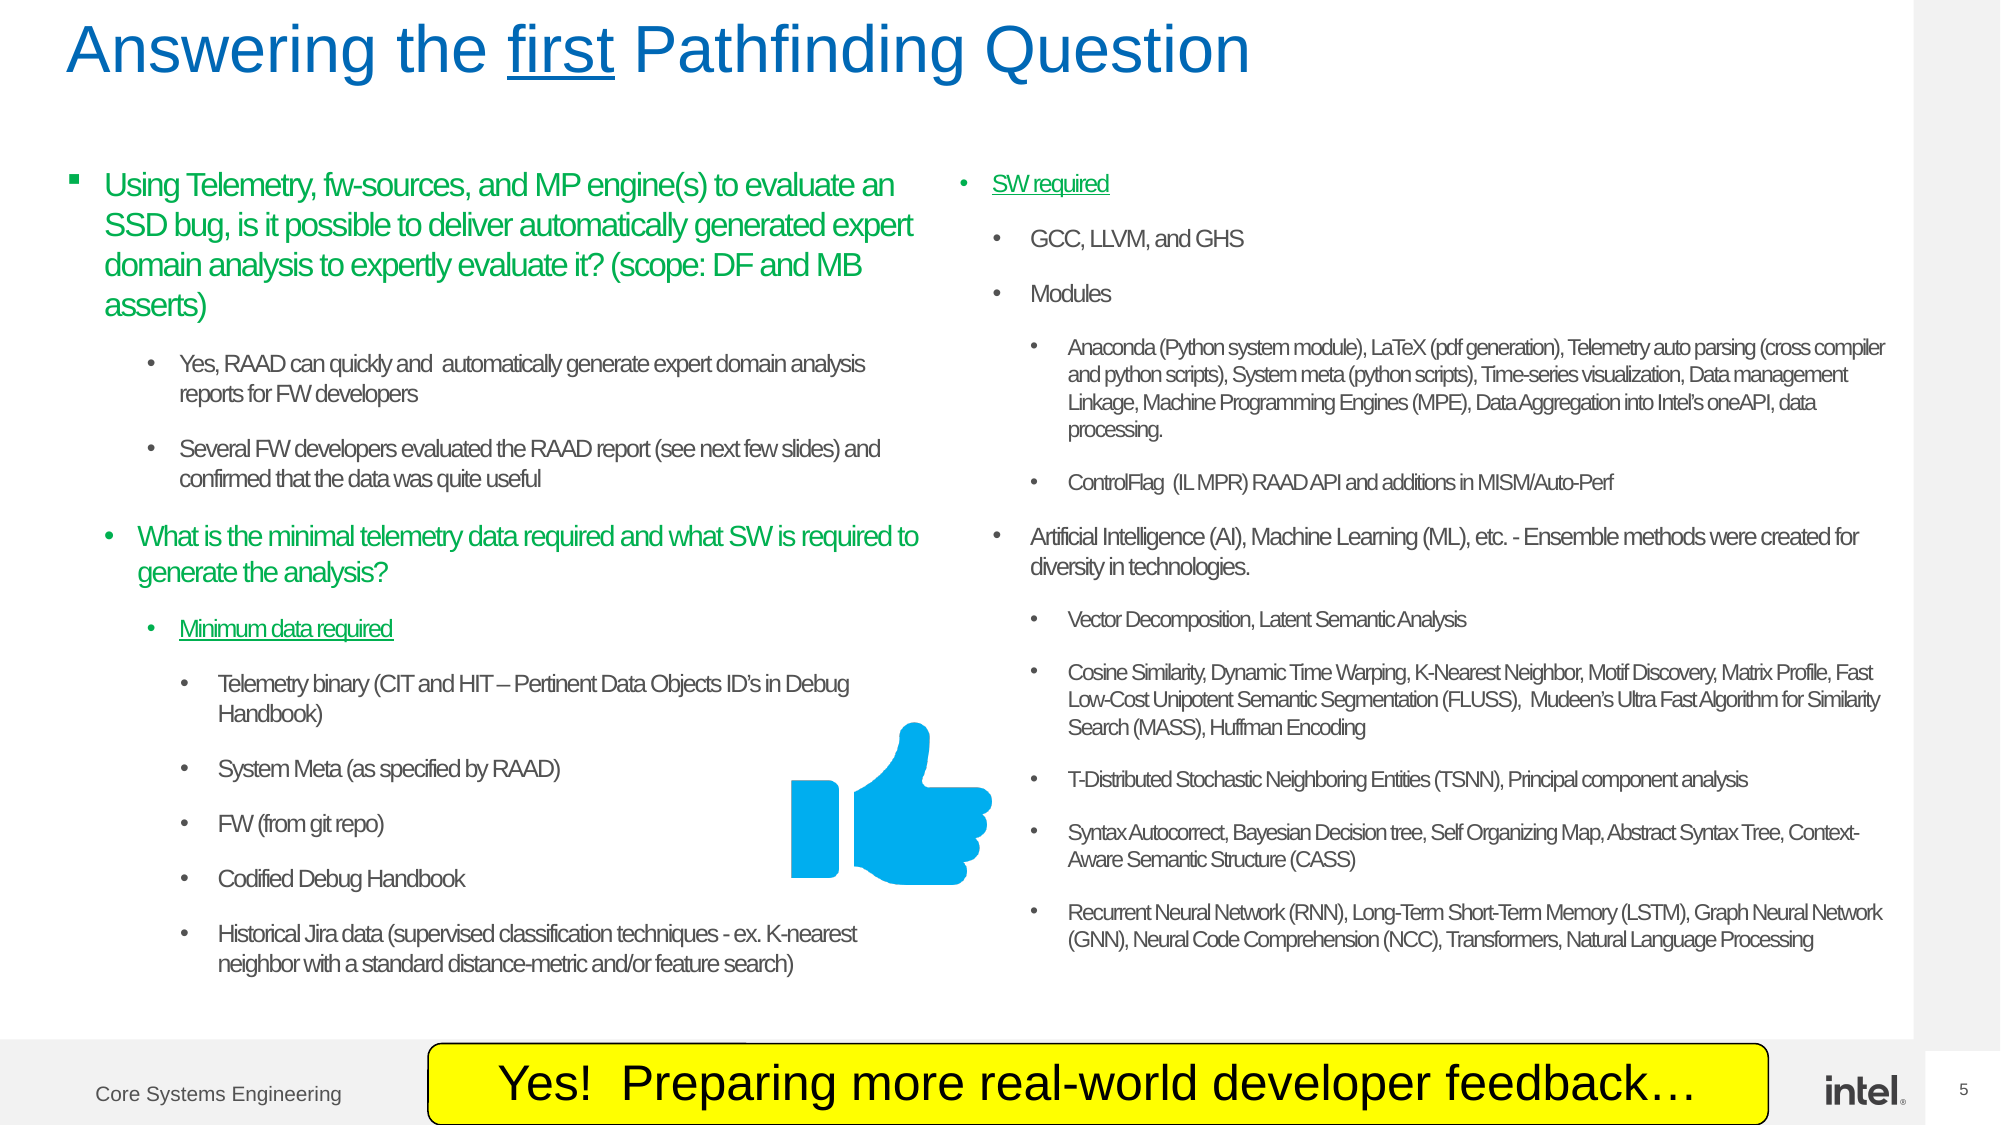

# Answering the first Pathfinding Question
Using Telemetry, fw-sources, and MP engine(s) to evaluate an SSD bug, is it possible to deliver automatically generated expert domain analysis to expertly evaluate it? (scope: DF and MB asserts)
Yes, RAAD can quickly and  automatically generate expert domain analysis reports for FW developers
Several FW developers evaluated the RAAD report (see next few slides) and confirmed that the data was quite useful
What is the minimal telemetry data required and what SW is required to generate the analysis?
Minimum data required
Telemetry binary (CIT and HIT – Pertinent Data Objects ID’s in Debug Handbook)
System Meta (as specified by RAAD)
FW (from git repo)
Codified Debug Handbook
Historical Jira data (supervised classification techniques - ex. K-nearest neighbor with a standard distance-metric and/or feature search)

SW required
GCC, LLVM, and GHS
Modules
Anaconda (Python system module), LaTeX (pdf generation), Telemetry auto parsing (cross compiler and python scripts), System meta (python scripts), Time-series visualization, Data management Linkage, Machine Programming Engines (MPE), Data Aggregation into Intel’s oneAPI, data processing.
ControlFlag  (IL MPR) RAAD API and additions in MISM/Auto-Perf
Artificial Intelligence (AI), Machine Learning (ML), etc. - Ensemble methods were created for diversity in technologies.
Vector Decomposition, Latent Semantic Analysis
Cosine Similarity, Dynamic Time Warping, K-Nearest Neighbor, Motif Discovery, Matrix Profile, Fast  Low-Cost Unipotent Semantic Segmentation (FLUSS),  Mudeen’s Ultra Fast Algorithm for Similarity Search (MASS), Huffman Encoding
T-Distributed Stochastic Neighboring Entities (TSNN), Principal component analysis
Syntax Autocorrect, Bayesian Decision tree, Self Organizing Map, Abstract Syntax Tree, Context-Aware Semantic Structure (CASS)
Recurrent Neural Network (RNN), Long-Term Short-Term Memory (LSTM), Graph Neural Network (GNN), Neural Code Comprehension (NCC), Transformers, Natural Language Processing

Yes!  Preparing more real-world developer feedback…